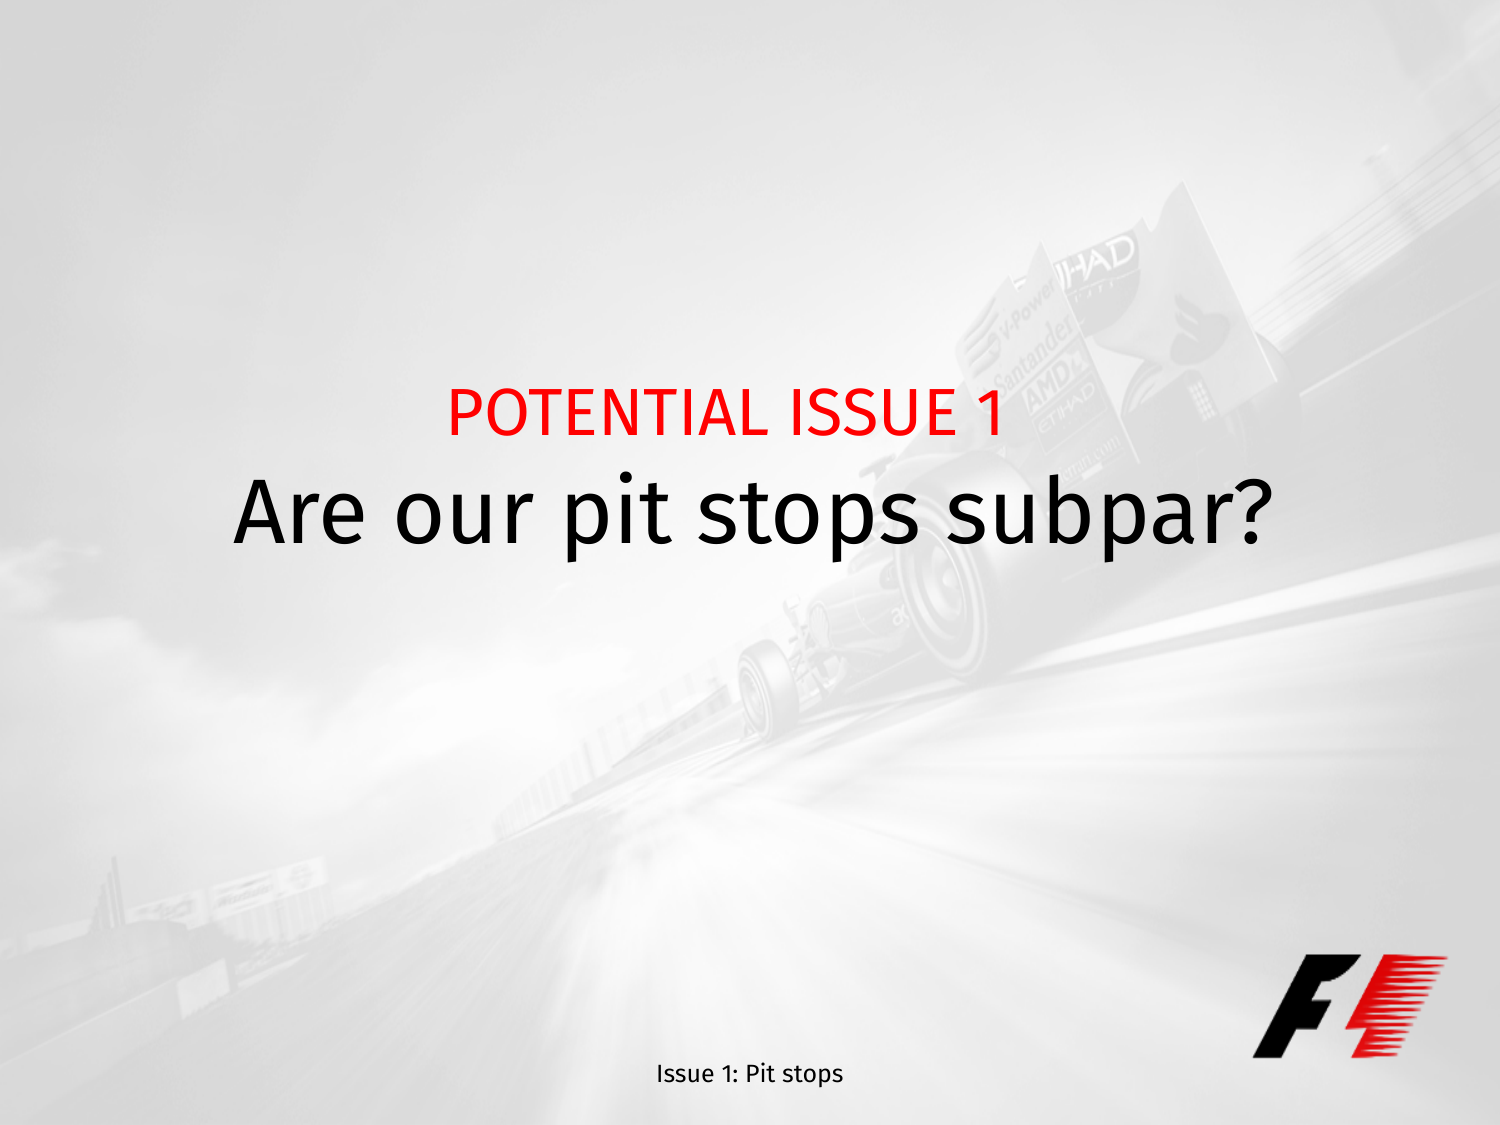

POTENTIAL ISSUE 1
Are our pit stops subpar?
Issue 1: Pit stops